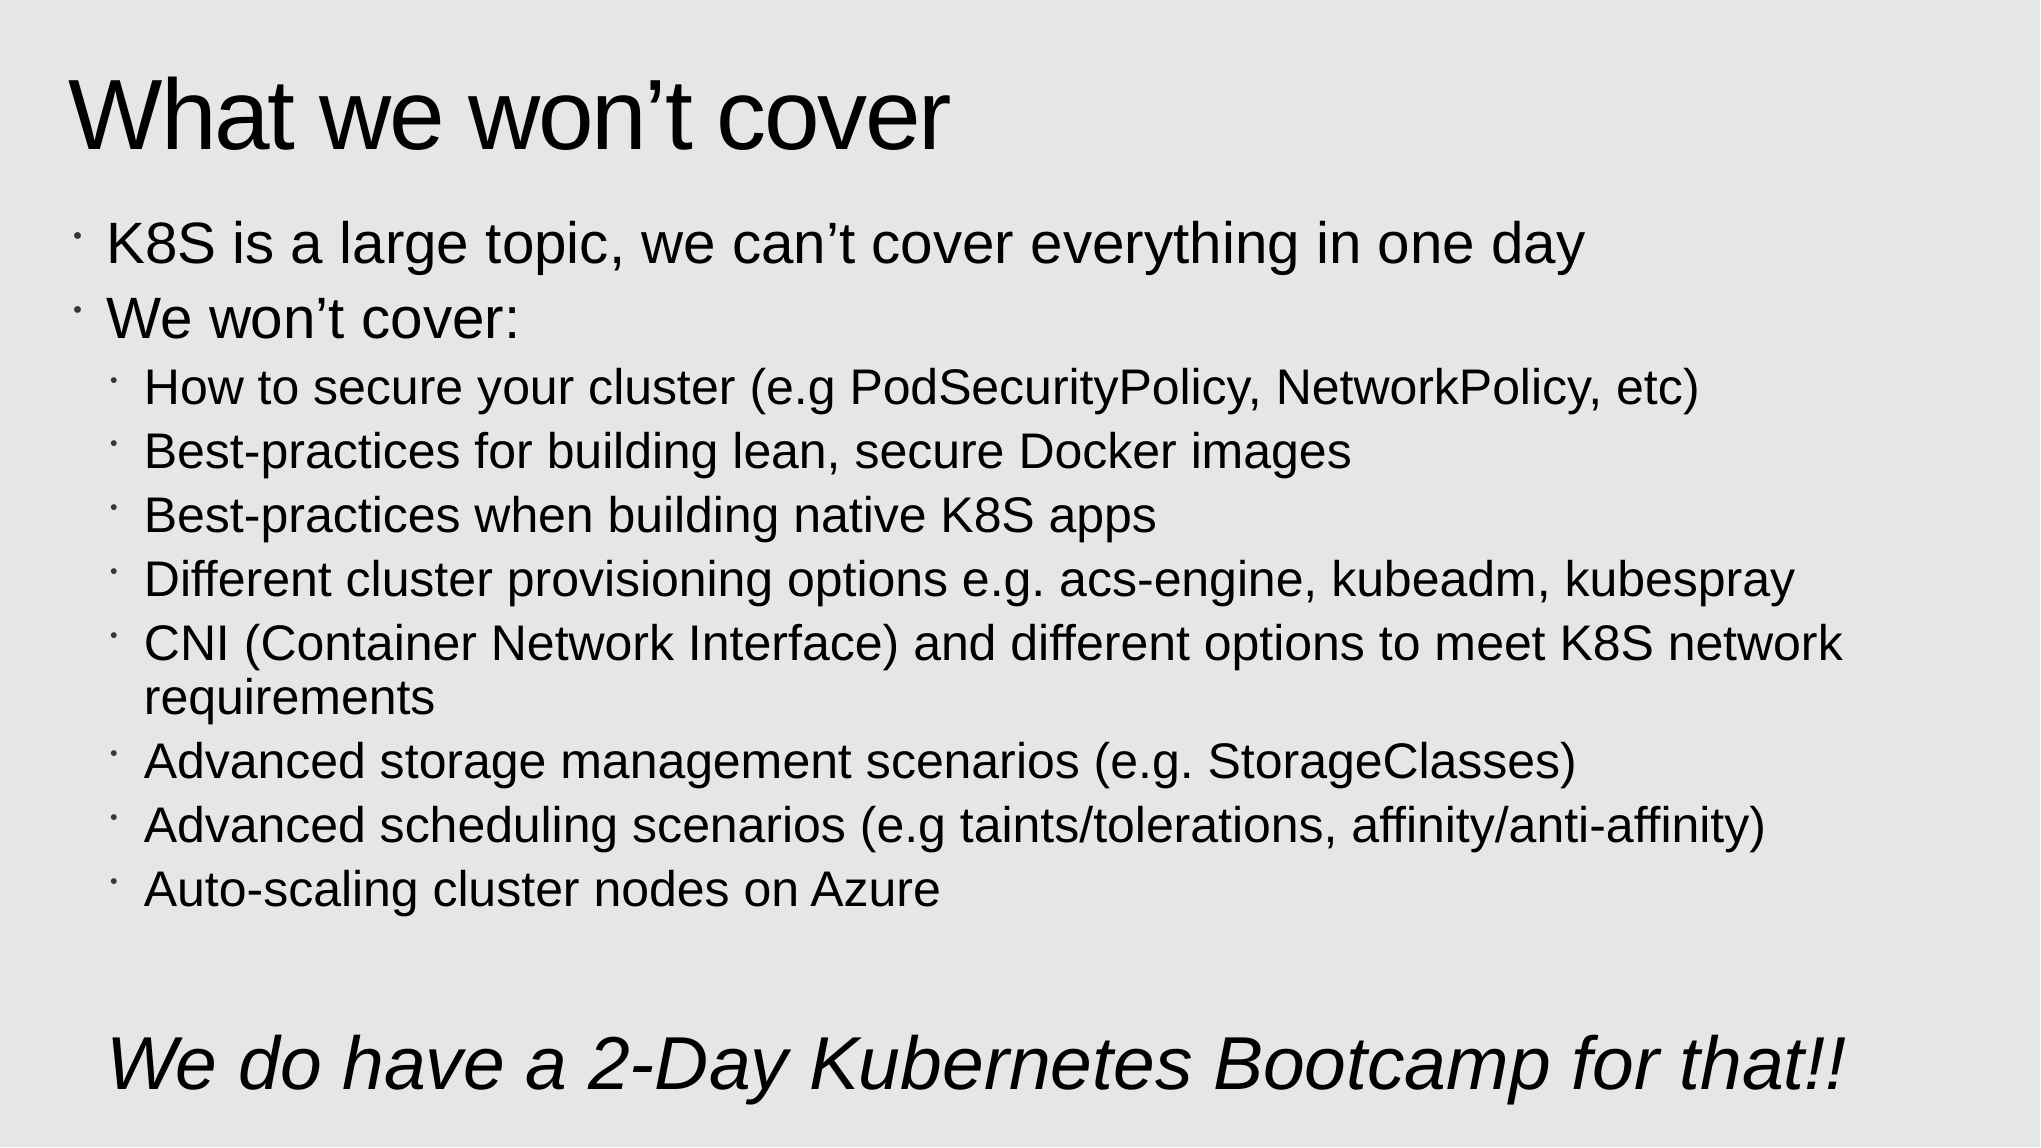

# What we won’t cover
K8S is a large topic, we can’t cover everything in one day
We won’t cover:
How to secure your cluster (e.g PodSecurityPolicy, NetworkPolicy, etc)
Best-practices for building lean, secure Docker images
Best-practices when building native K8S apps
Different cluster provisioning options e.g. acs-engine, kubeadm, kubespray
CNI (Container Network Interface) and different options to meet K8S network requirements
Advanced storage management scenarios (e.g. StorageClasses)
Advanced scheduling scenarios (e.g taints/tolerations, affinity/anti-affinity)
Auto-scaling cluster nodes on Azure

We do have a 2-Day Kubernetes Bootcamp for that!!